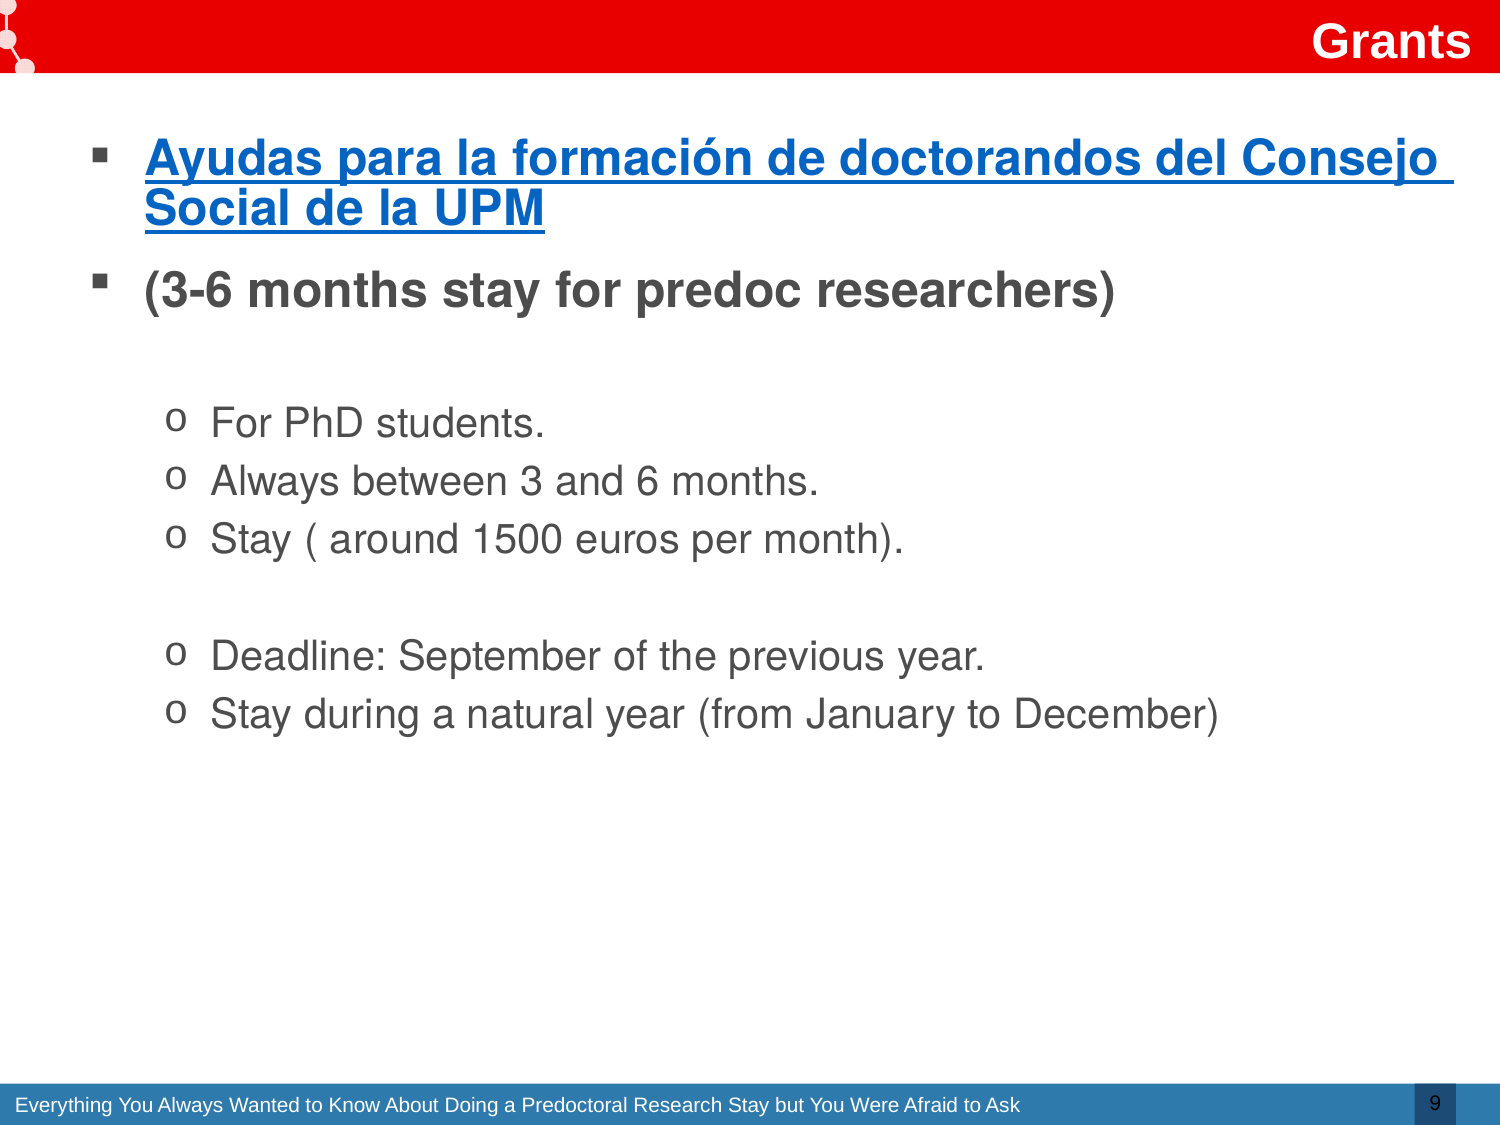

# Grants
Ayudas para la formación de doctorandos del Consejo Social de la UPM
(3-6 months stay for predoc researchers)

For PhD students.
Always between 3 and 6 months.
Stay ( around 1500 euros per month).

Deadline: September of the previous year.
Stay during a natural year (from January to December)

9